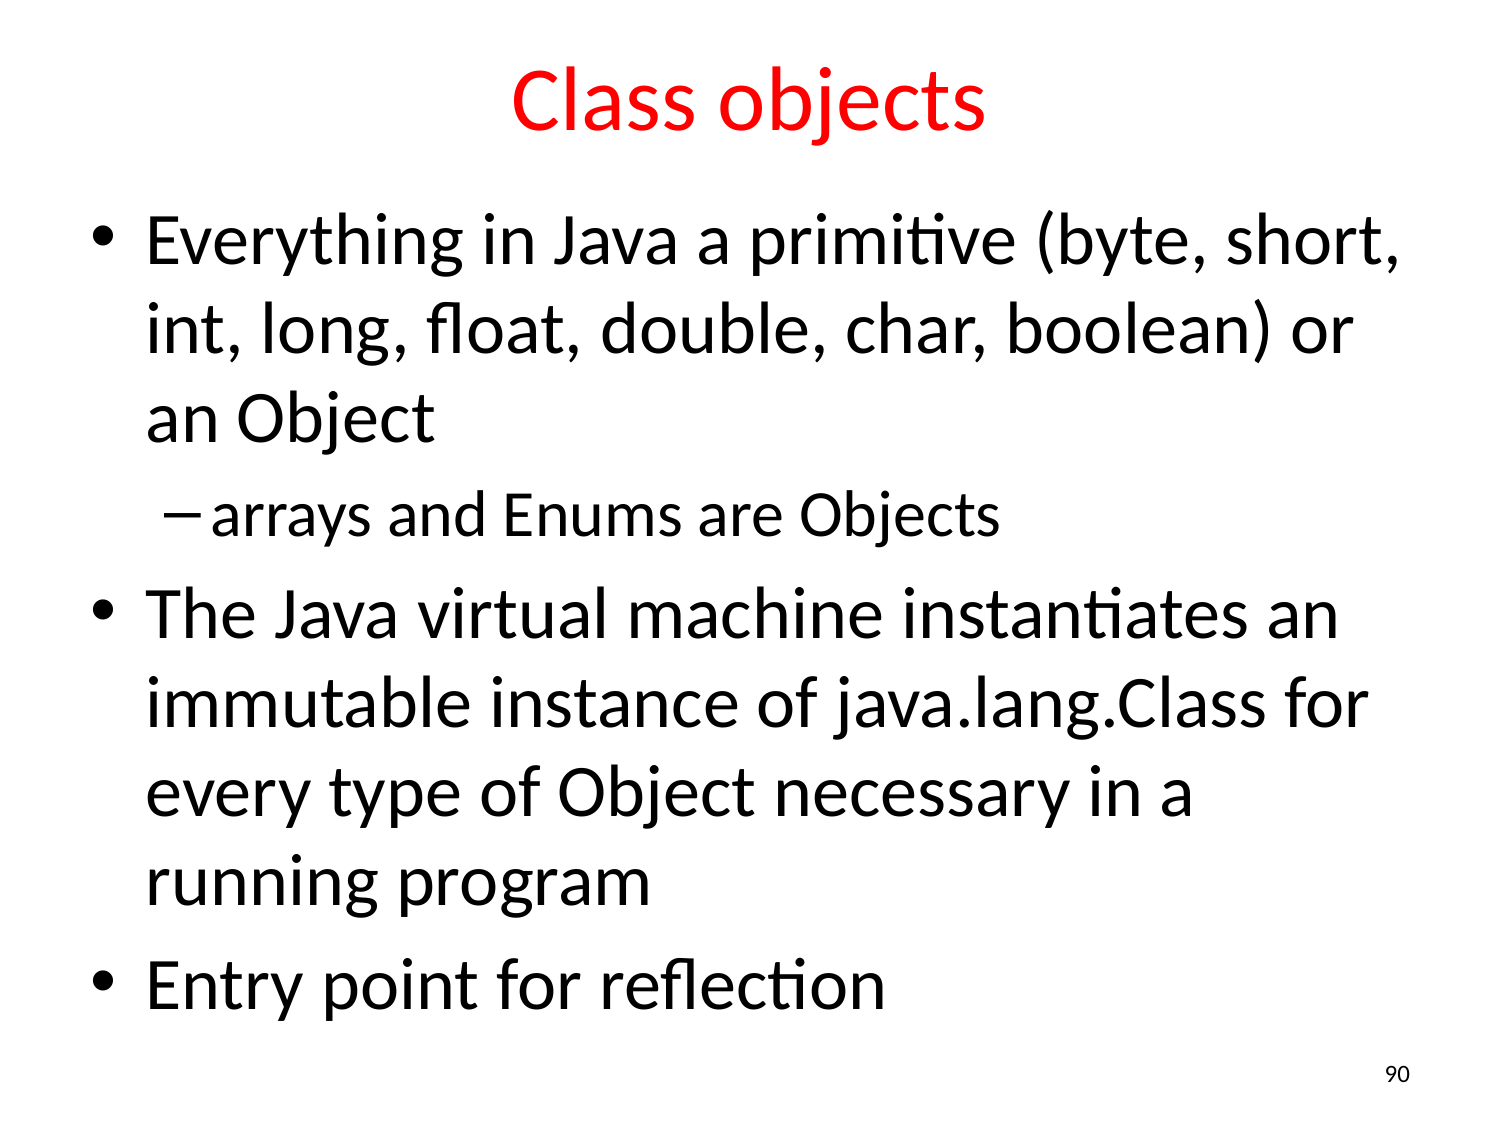

# Class objects
Everything in Java a primitive (byte, short, int, long, float, double, char, boolean) or an Object
arrays and Enums are Objects
The Java virtual machine instantiates an immutable instance of java.lang.Class for every type of Object necessary in a running program
Entry point for reflection
90